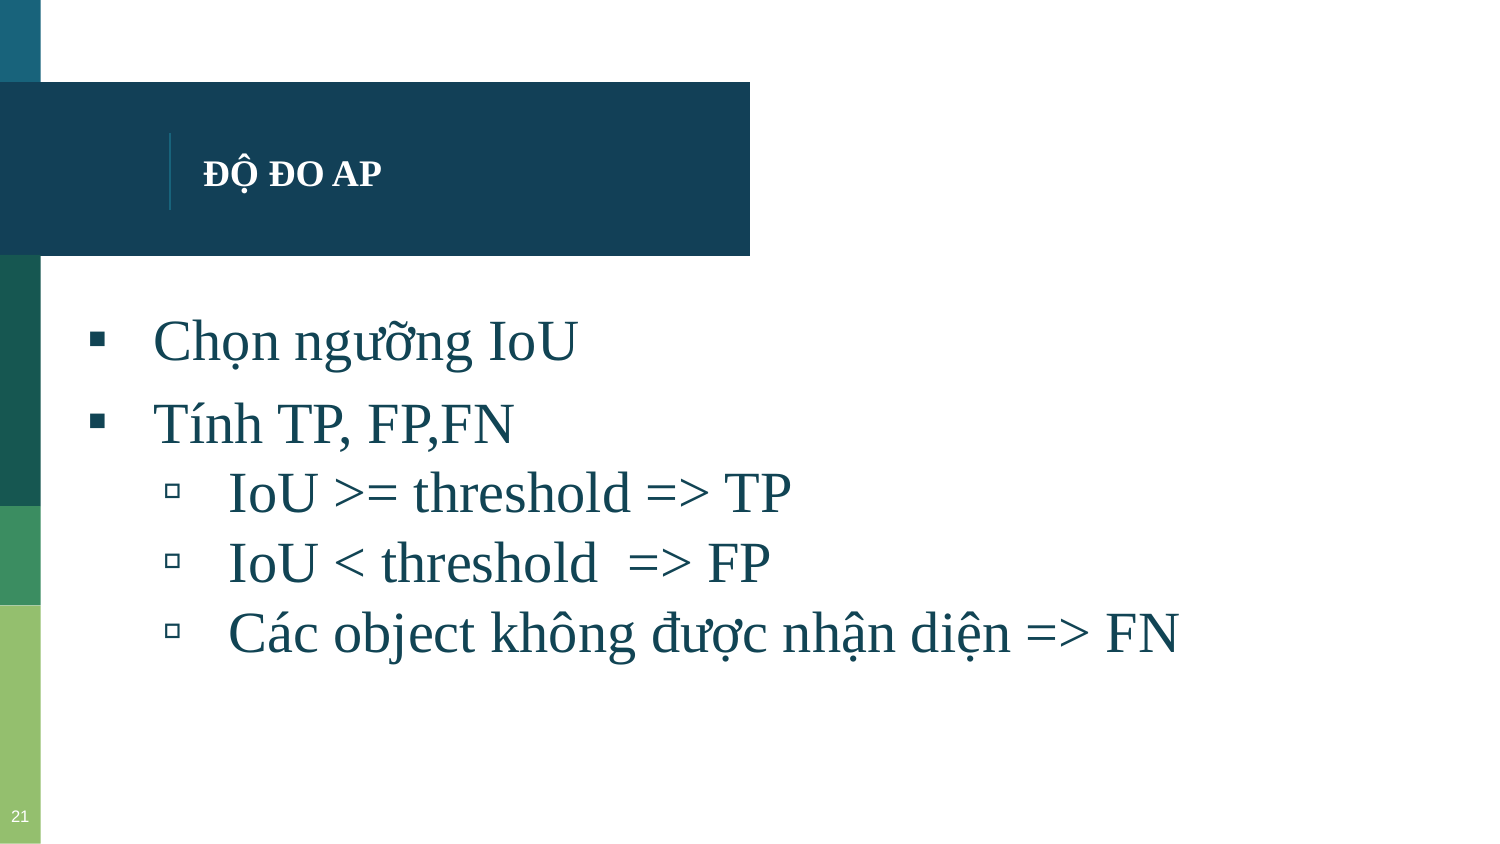

# ĐỘ ĐO AP
Chọn ngưỡng IoU
Tính TP, FP,FN
IoU >= threshold => TP
IoU < threshold  => FP
Các object không được nhận diện => FN
21